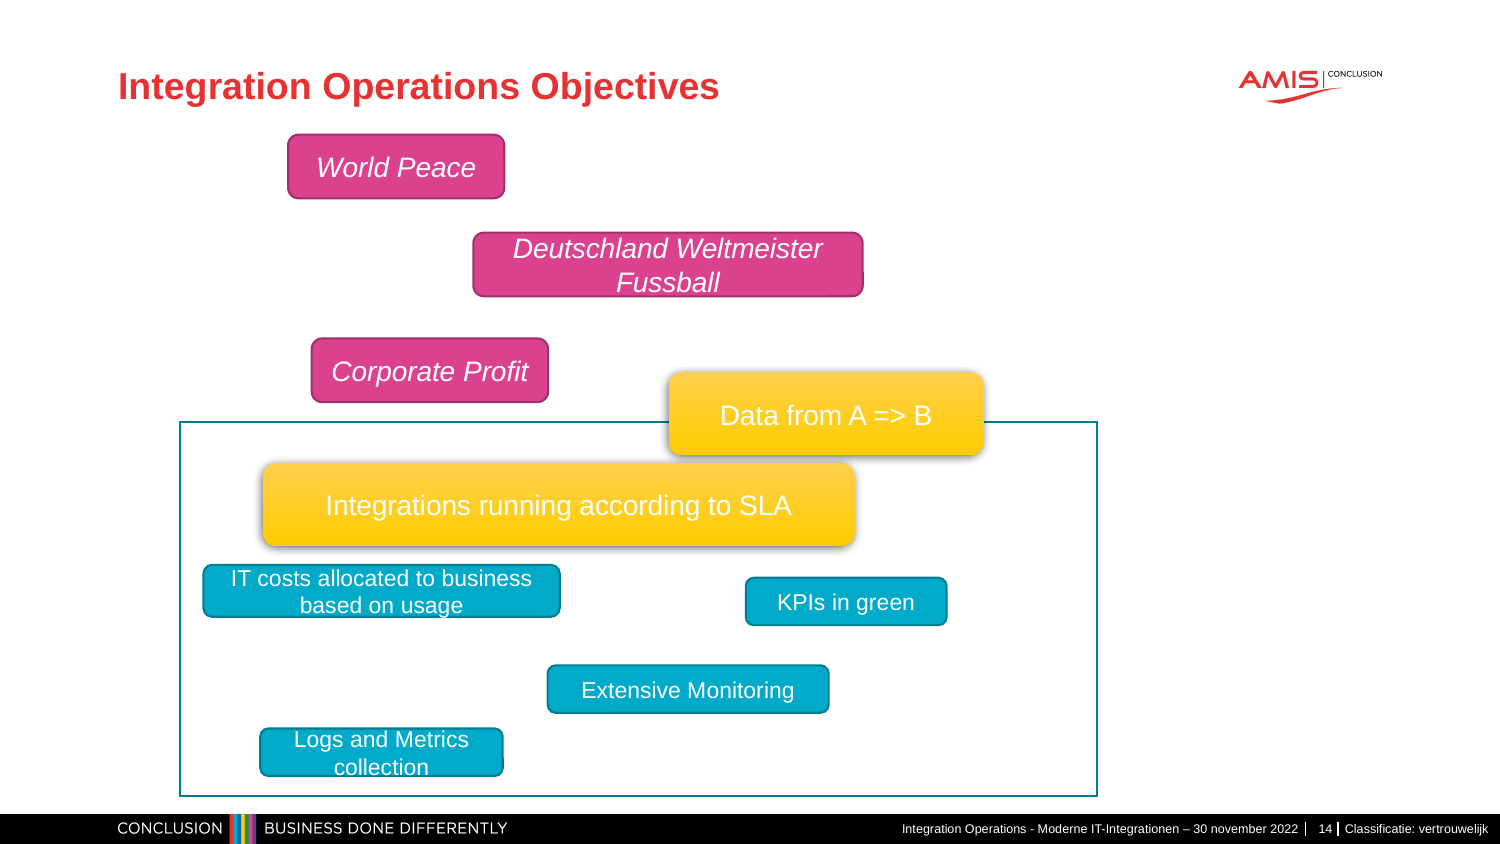

# Integration Operations Objectives
World Peace
Deutschland Weltmeister Fussball
Corporate Profit
Data from A => B

Integrations running according to SLA
IT costs allocated to business based on usage
KPIs in green
Extensive Monitoring
Logs and Metrics collection
Integration Operations - Moderne IT-Integrationen – 30 november 2022
14